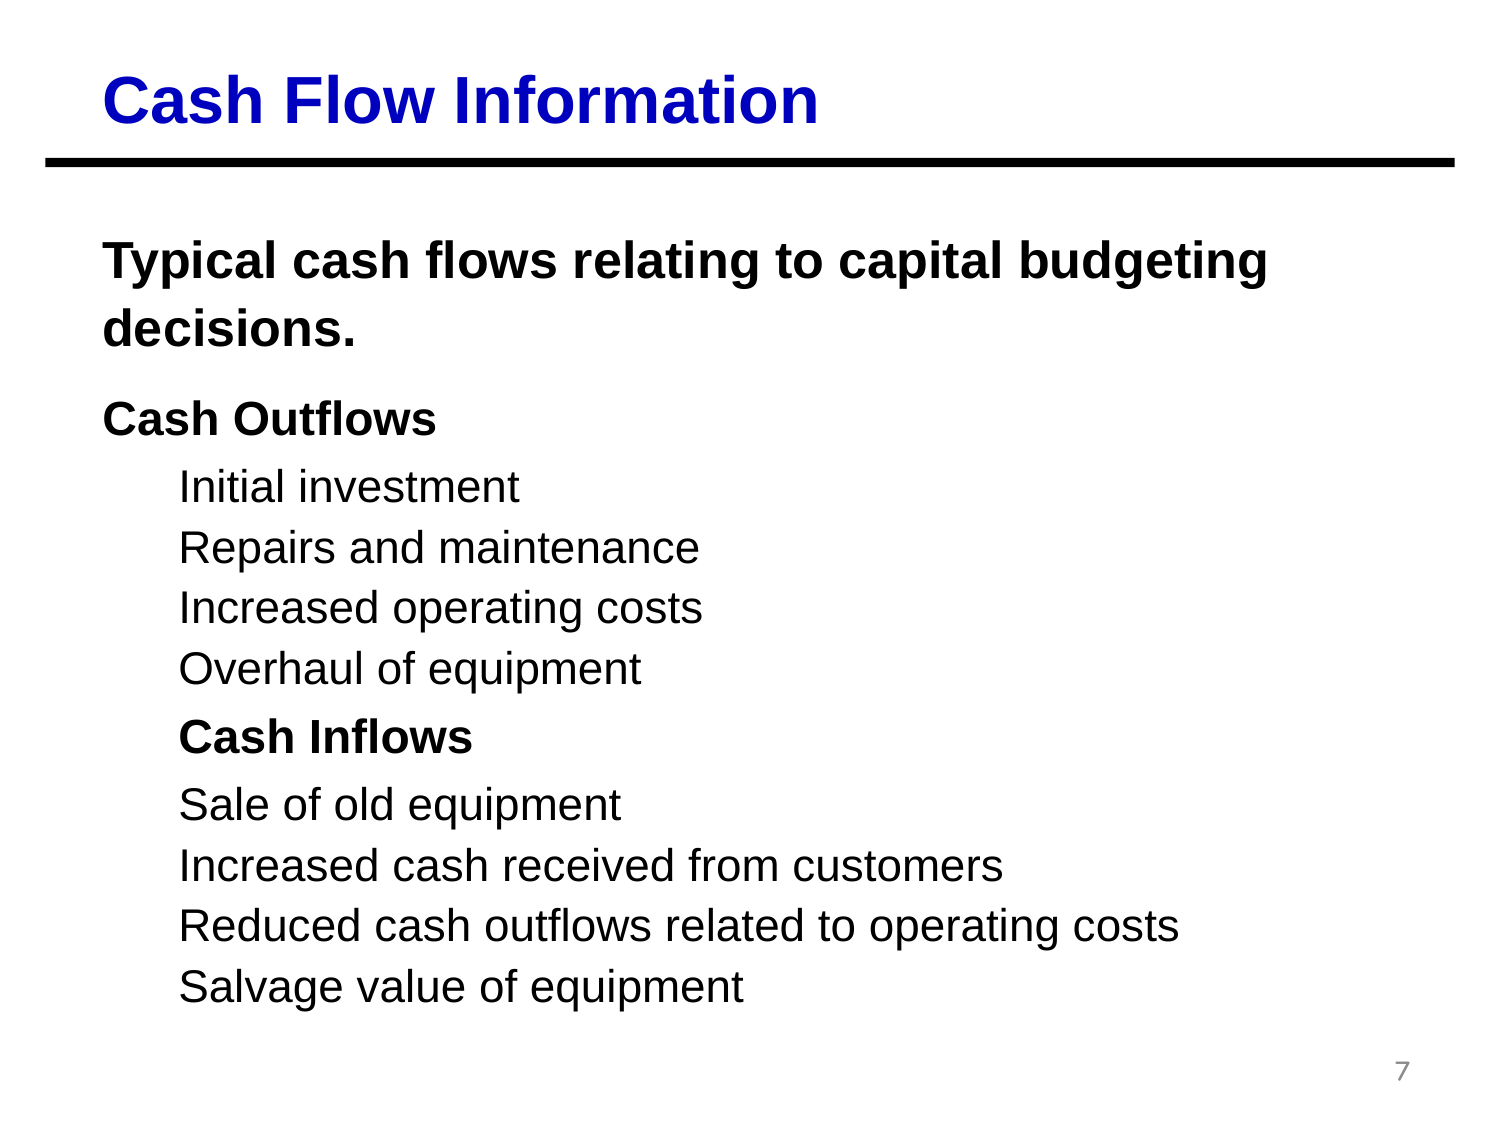

Cash Flow Information

Typical cash flows relating to capital budgeting decisions.
Cash Outflows
Initial investment
Repairs and maintenance
Increased operating costs
Overhaul of equipment
Cash Inflows
Sale of old equipment
Increased cash received from customers
Reduced cash outflows related to operating costs
Salvage value of equipment
7